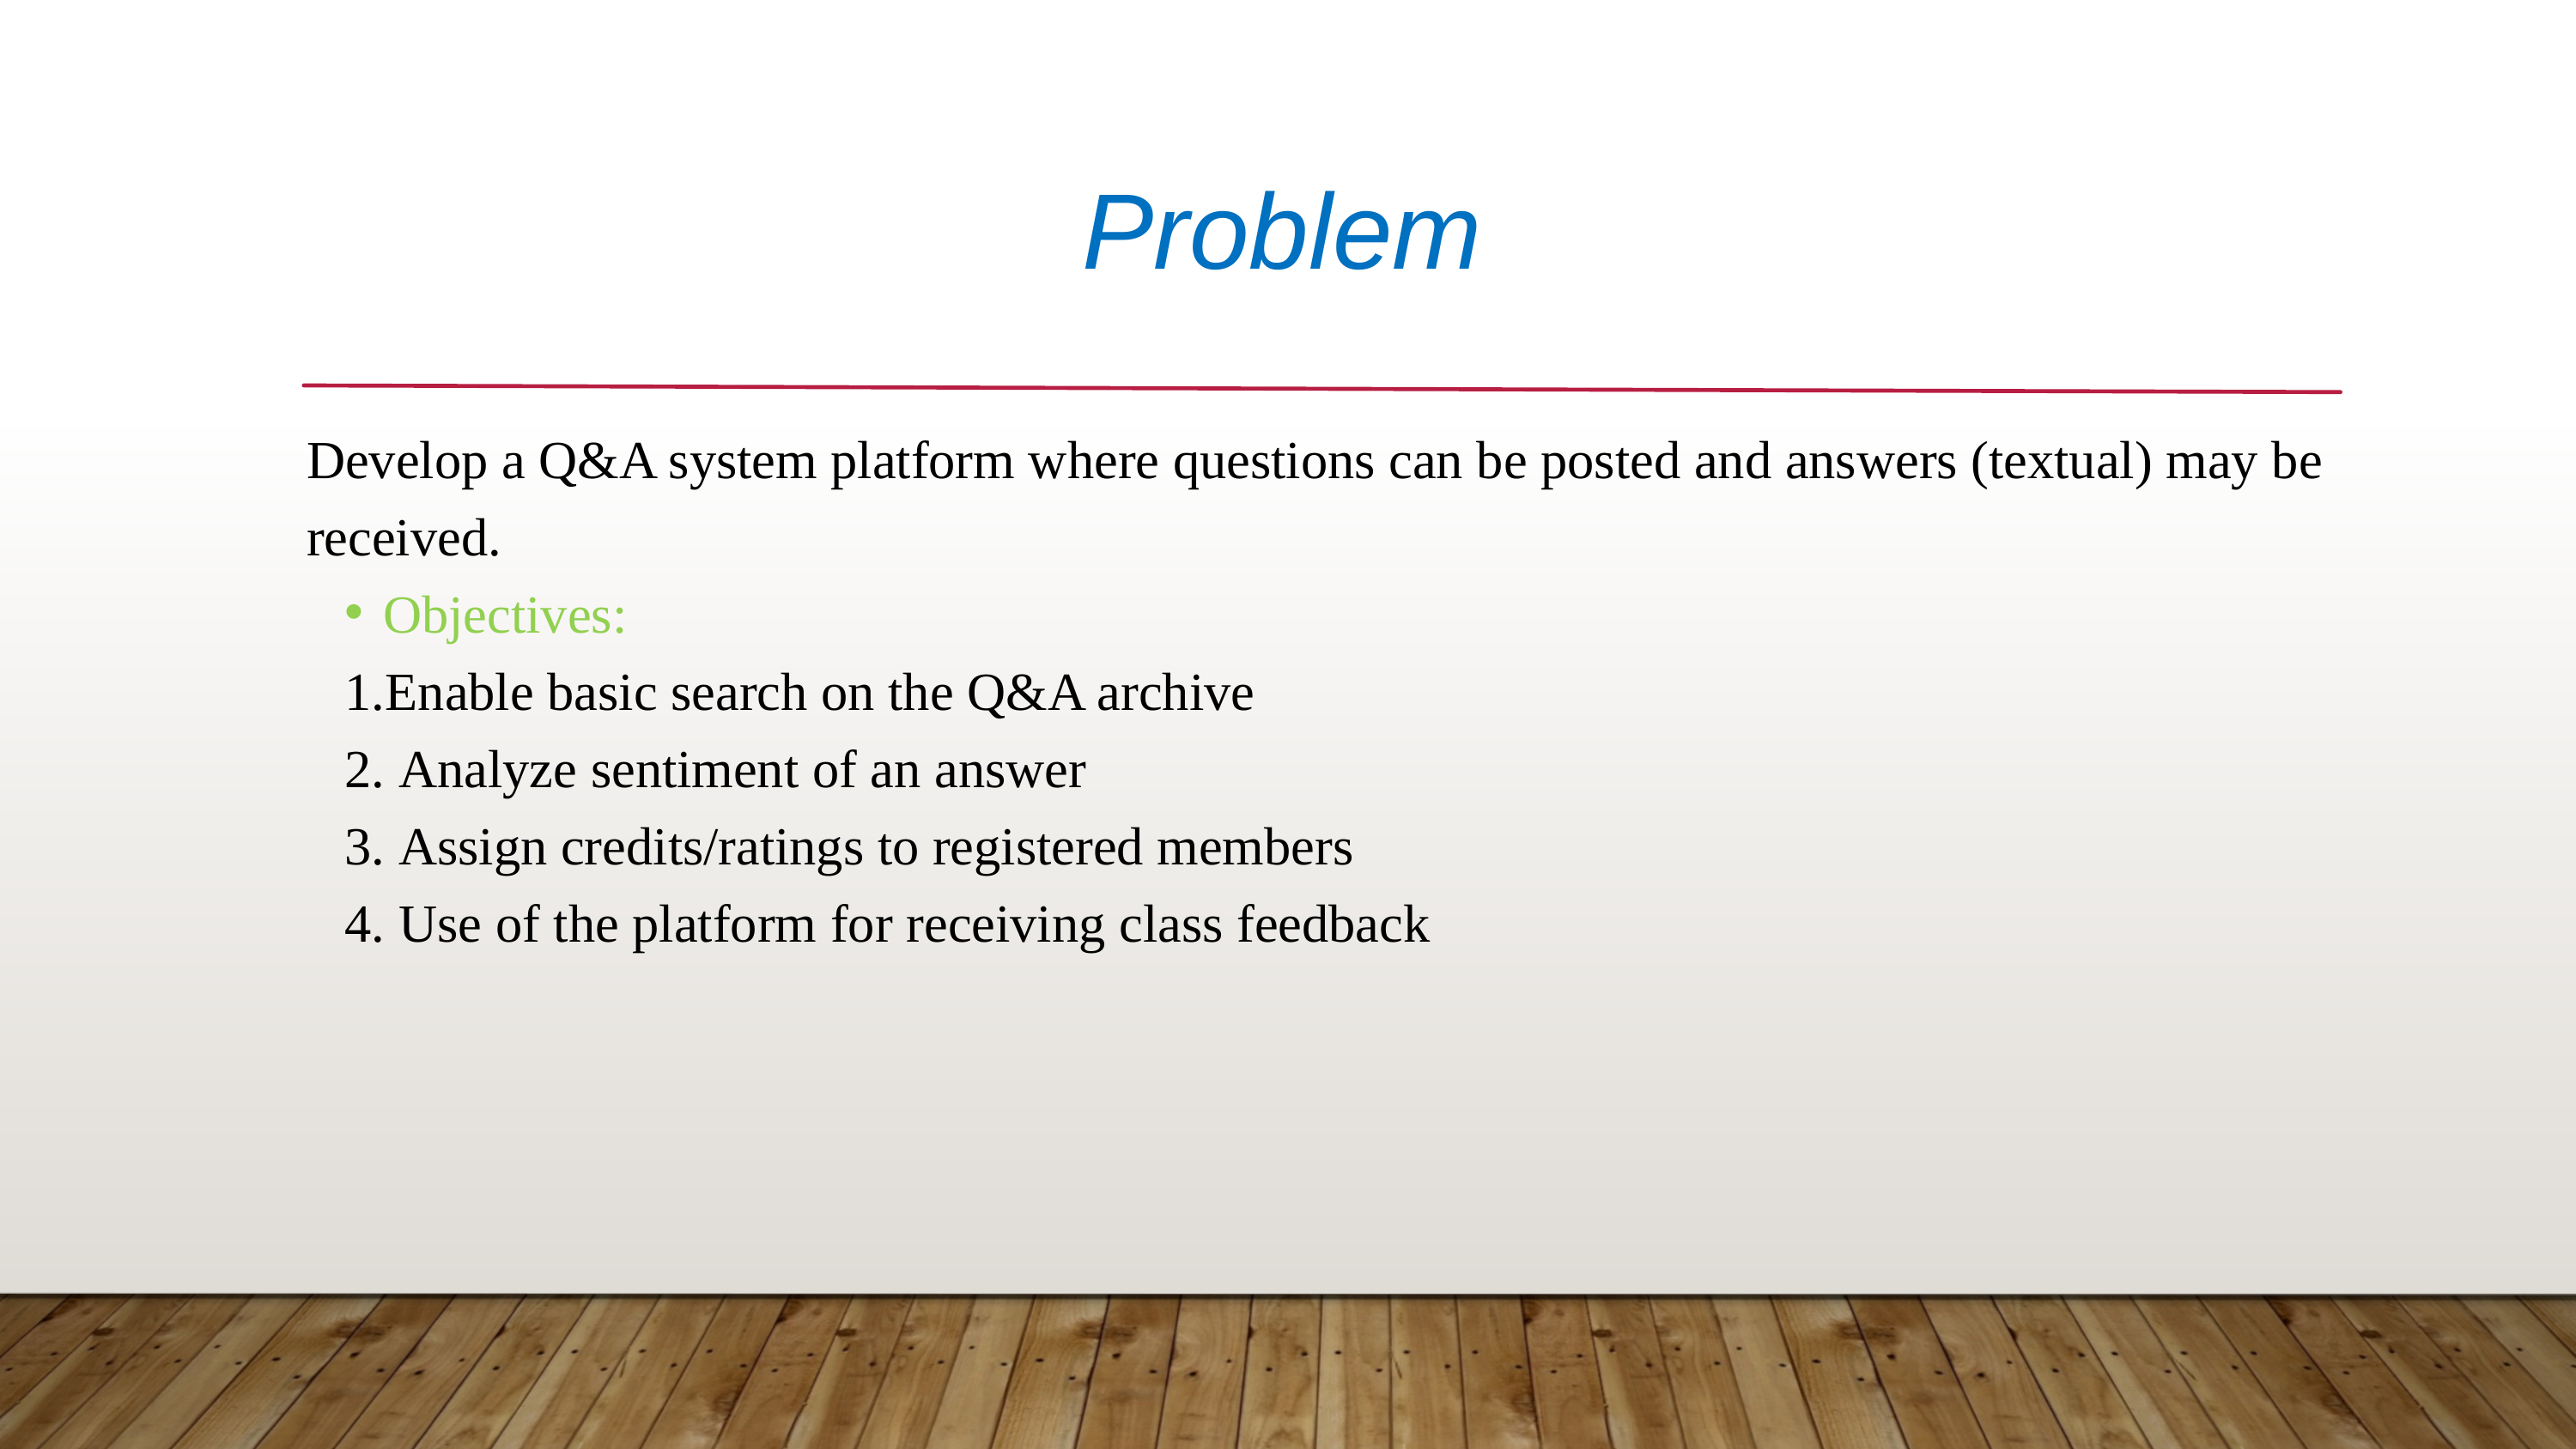

Problem

Develop a Q&A system platform where questions can be posted and answers (textual) may be received.
Objectives:
Enable basic search on the Q&A archive
 Analyze sentiment of an answer
 Assign credits/ratings to registered members
 Use of the platform for receiving class feedback